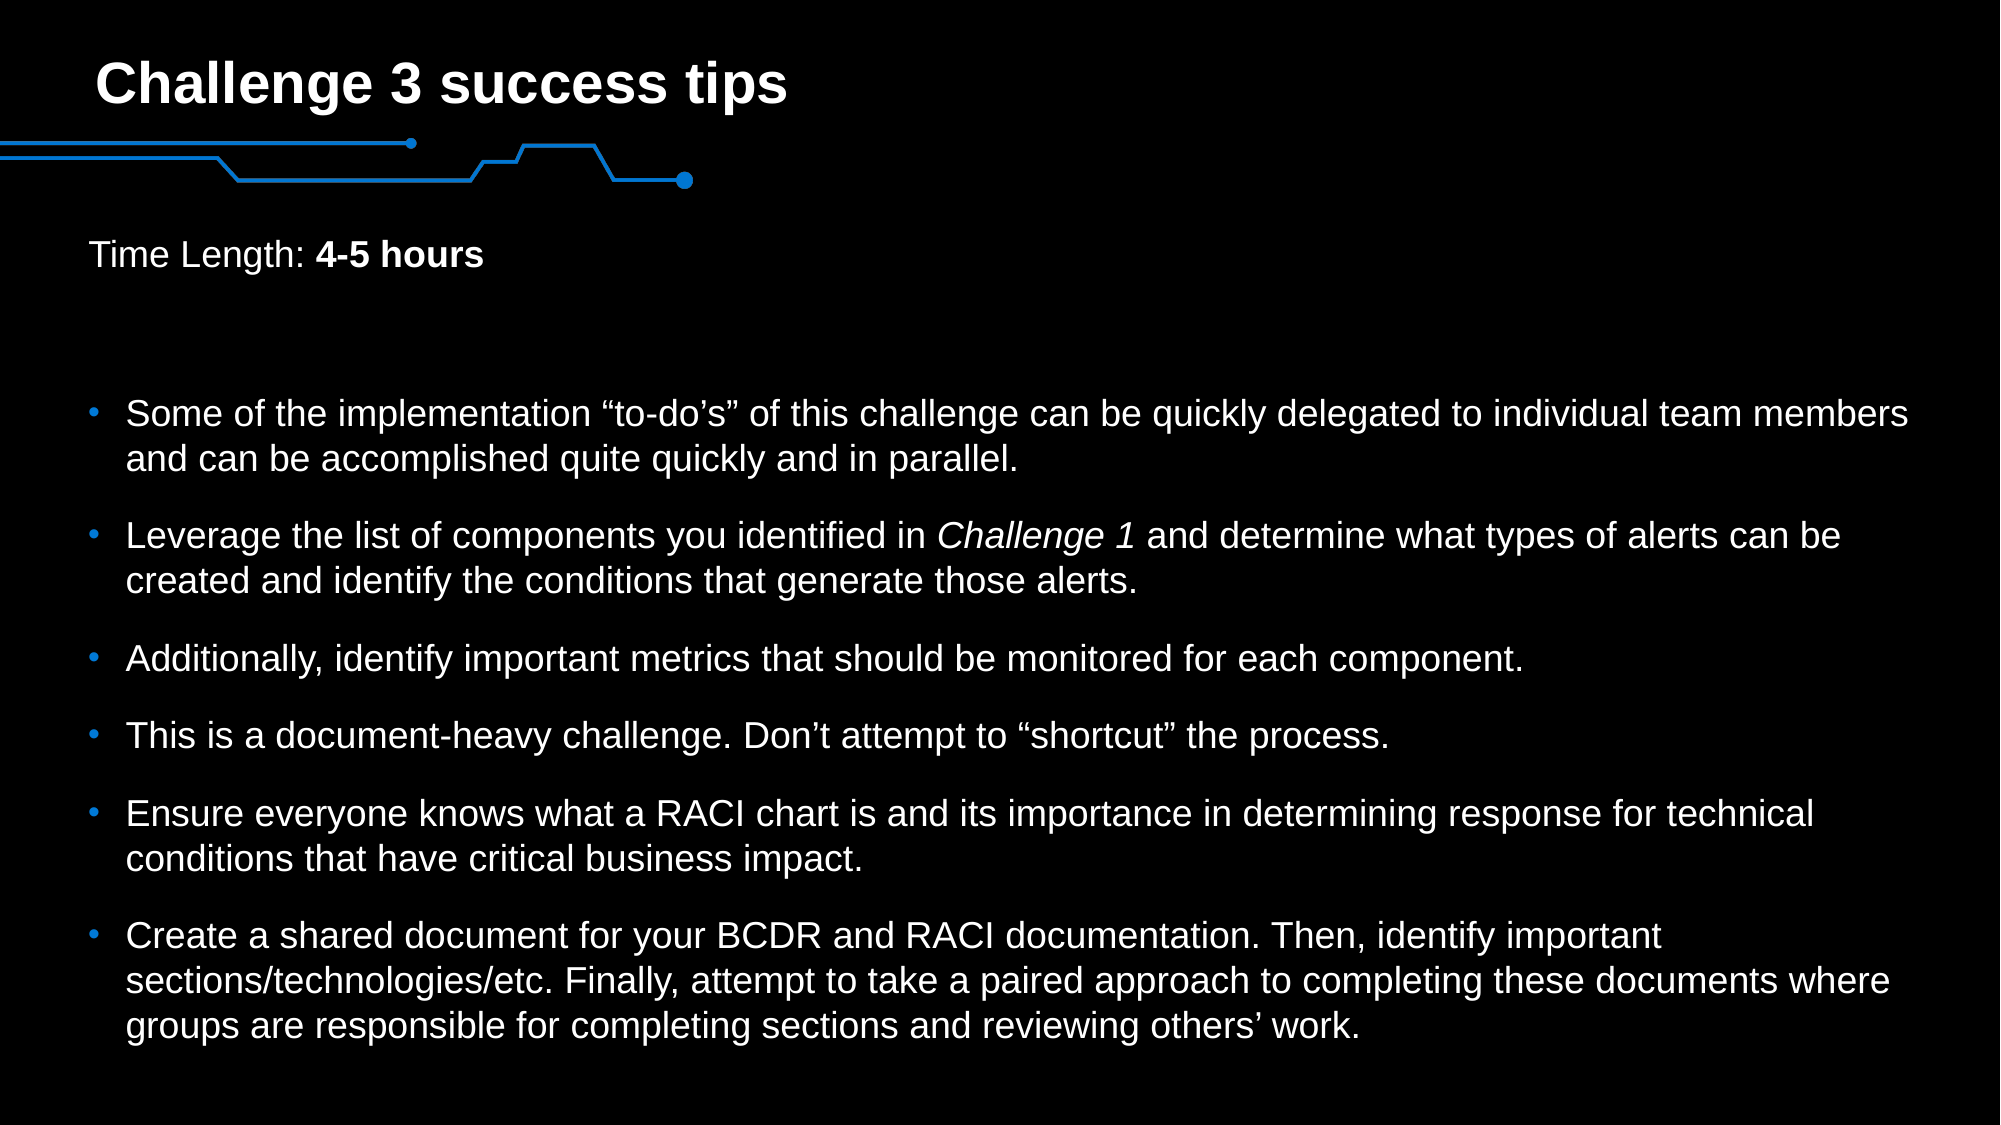

# Challenge 3 success tips
Time Length: 4-5 hours
Some of the implementation “to-do’s” of this challenge can be quickly delegated to individual team members and can be accomplished quite quickly and in parallel.
Leverage the list of components you identified in Challenge 1 and determine what types of alerts can be created and identify the conditions that generate those alerts.
Additionally, identify important metrics that should be monitored for each component.
This is a document-heavy challenge. Don’t attempt to “shortcut” the process.
Ensure everyone knows what a RACI chart is and its importance in determining response for technical conditions that have critical business impact.
Create a shared document for your BCDR and RACI documentation. Then, identify important sections/technologies/etc. Finally, attempt to take a paired approach to completing these documents where groups are responsible for completing sections and reviewing others’ work.